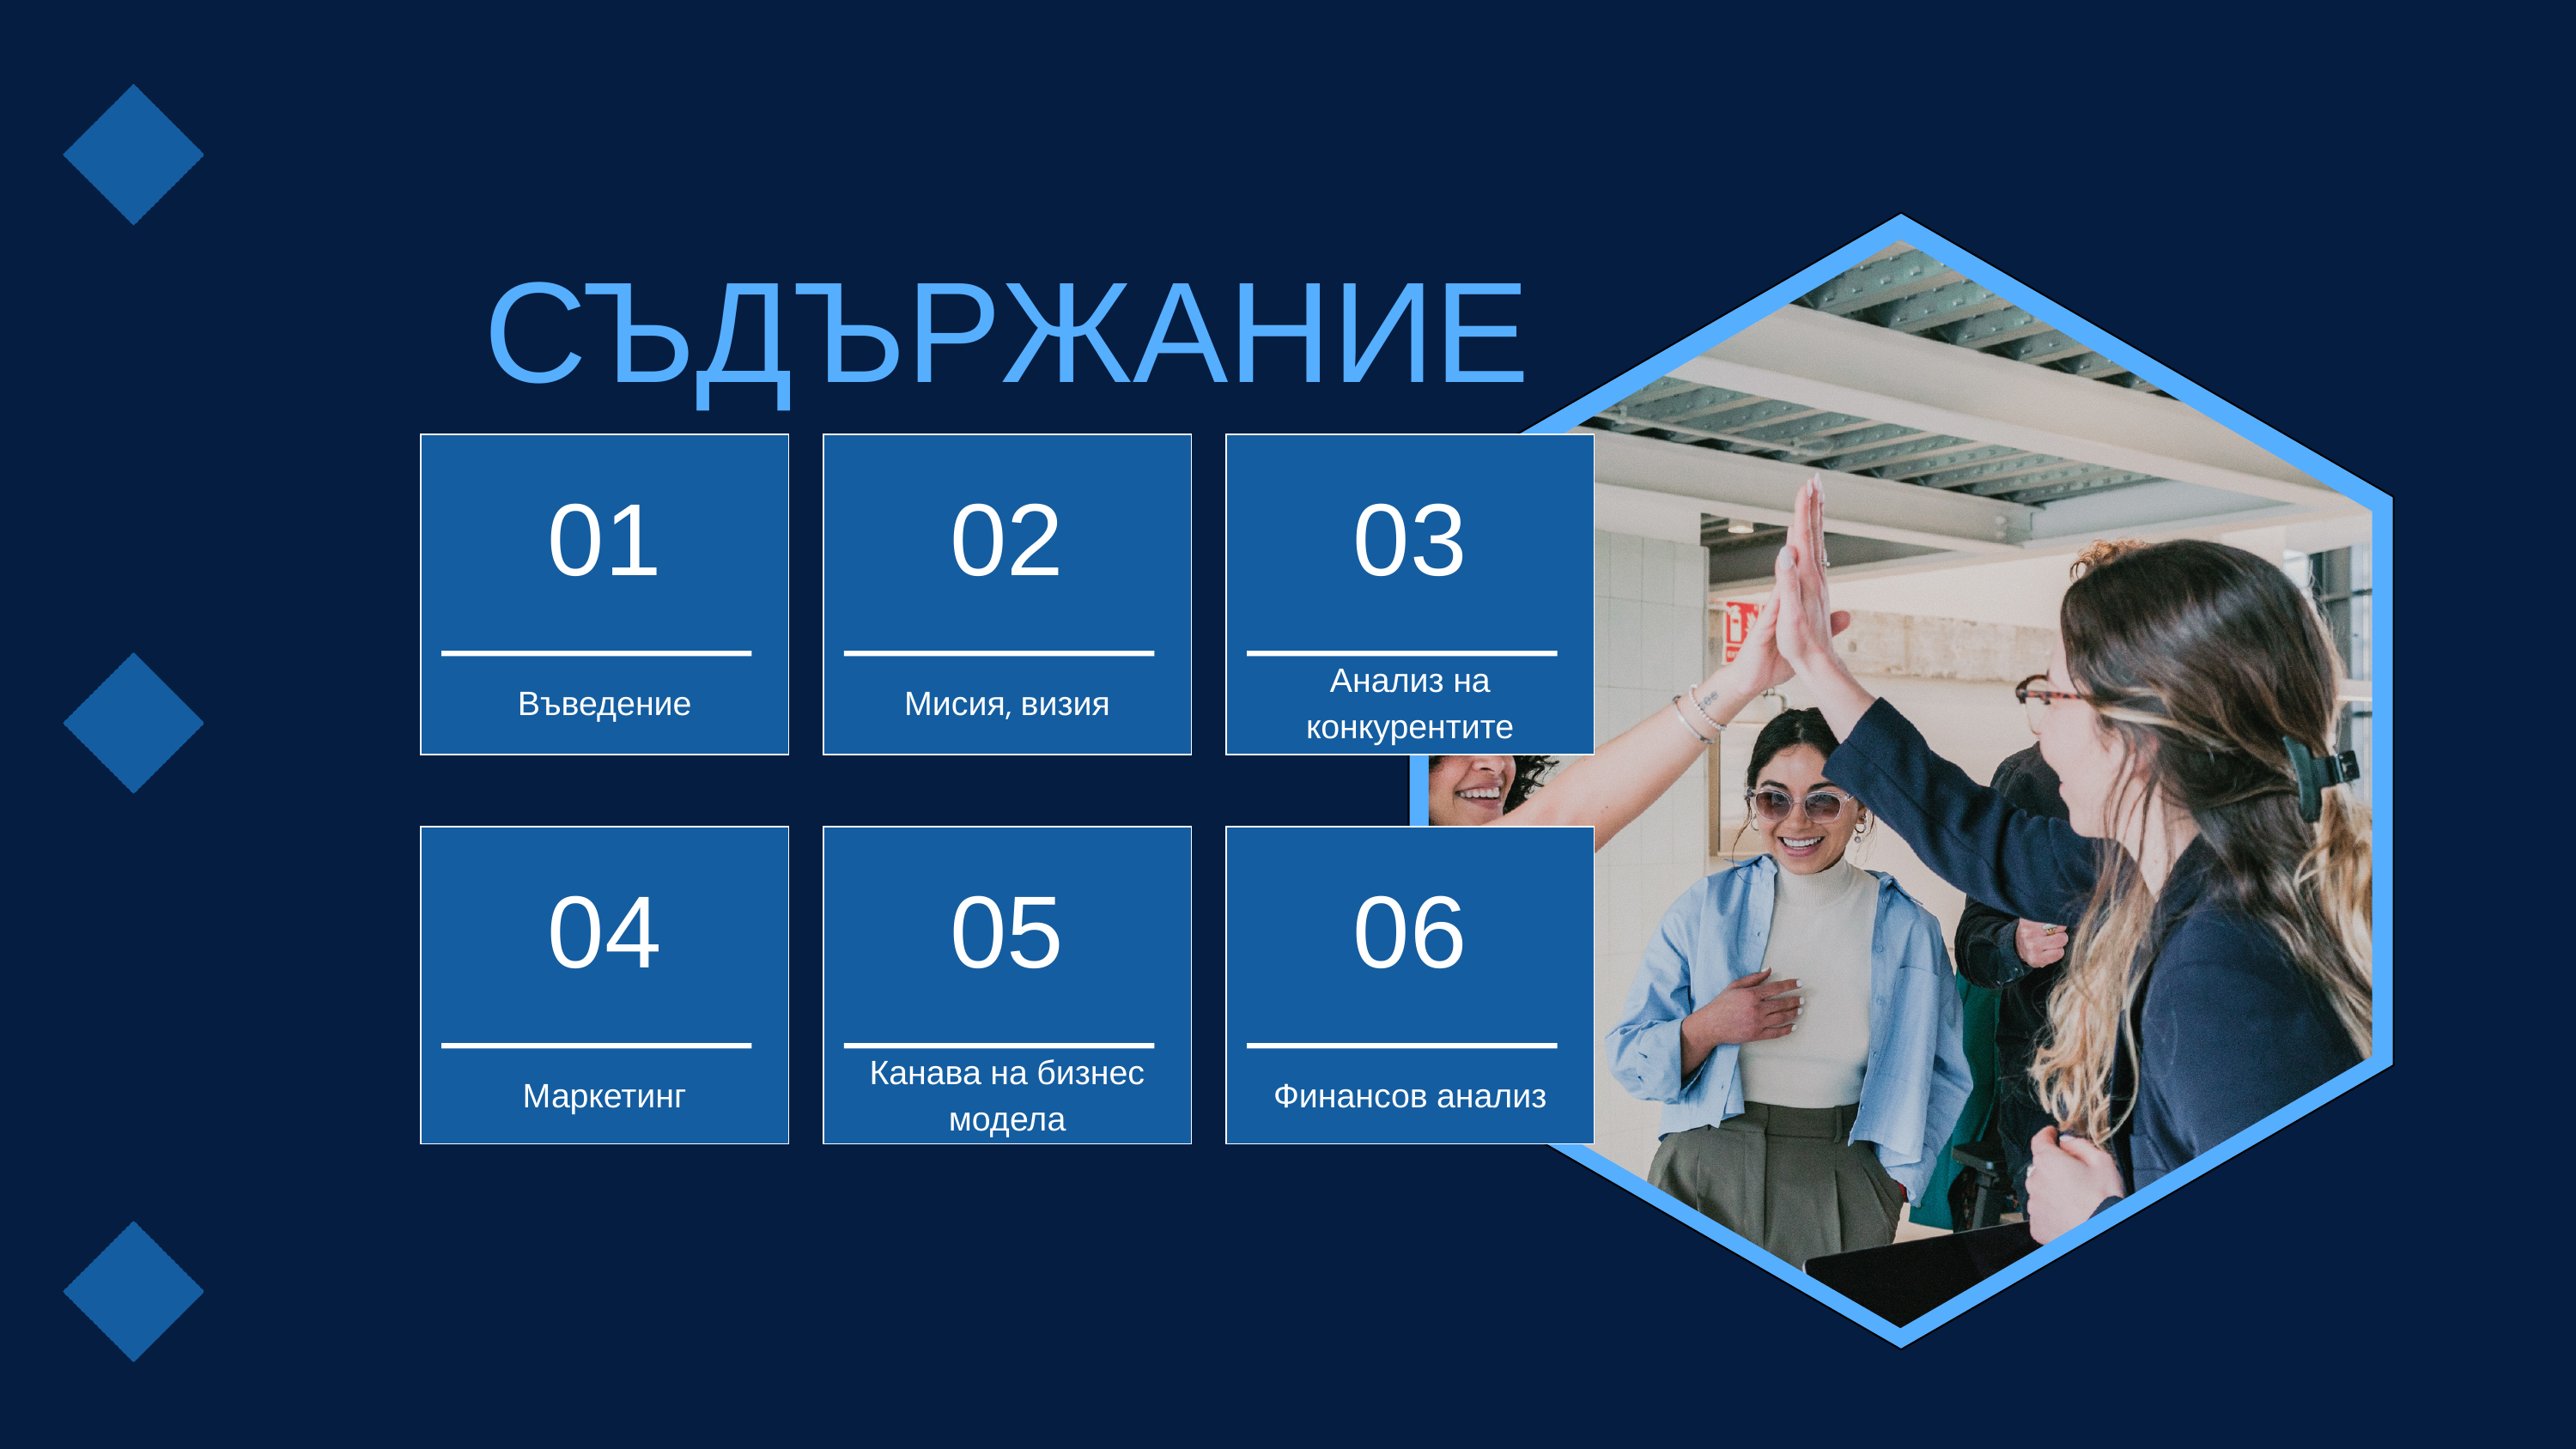

СЪДЪРЖАНИЕ

01
02
03
Анализ на конкурентите

Въведение
Мисия, визия

04
05
06
Канава на бизнес модела

Маркетинг
Финансов анализ